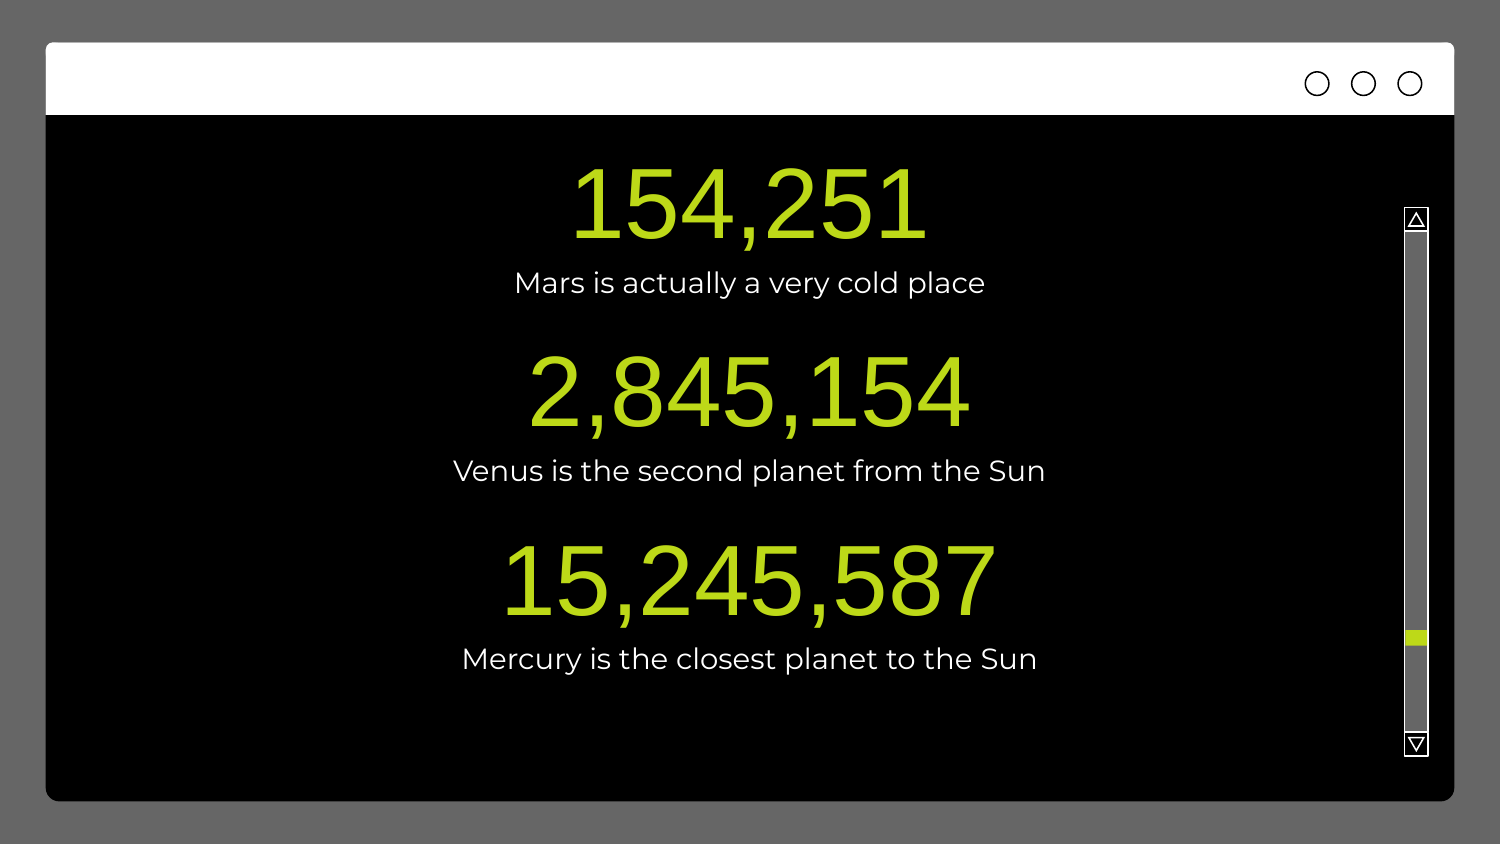

# 154,251

Mars is actually a very cold place
2,845,154
Venus is the second planet from the Sun
15,245,587
Mercury is the closest planet to the Sun